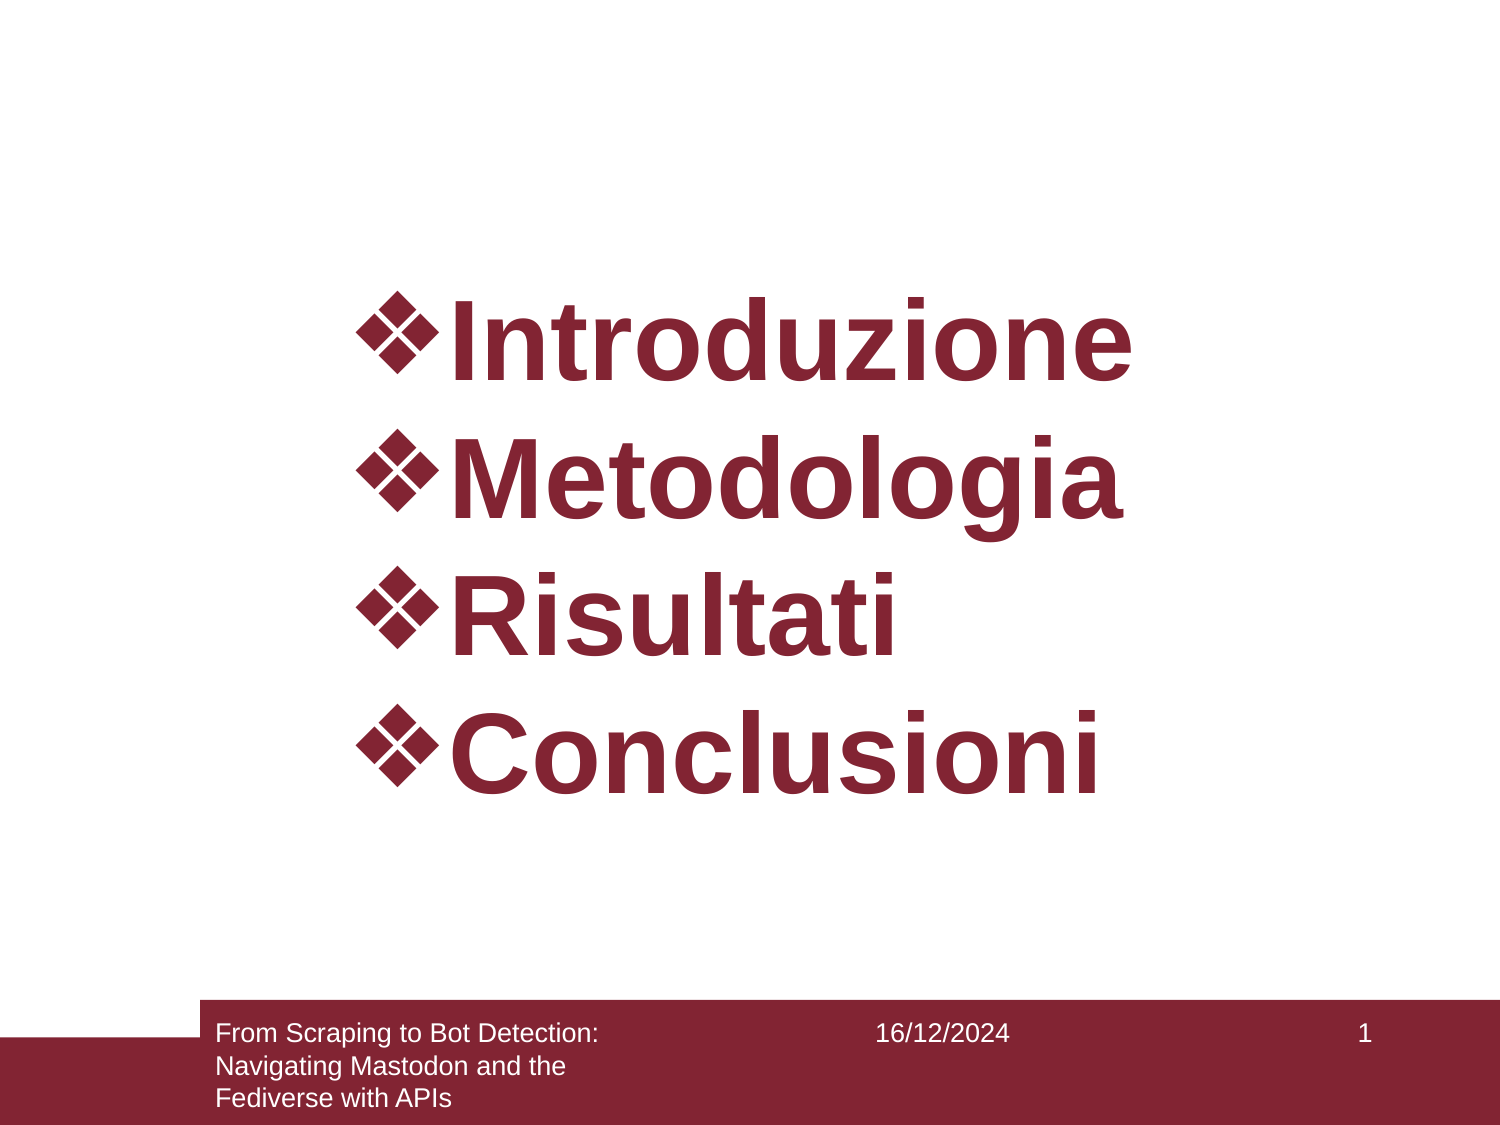

Introduzione
Metodologia
Risultati
Conclusioni
From Scraping to Bot Detection: Navigating Mastodon and the Fediverse with APIs

16/12/2024
1